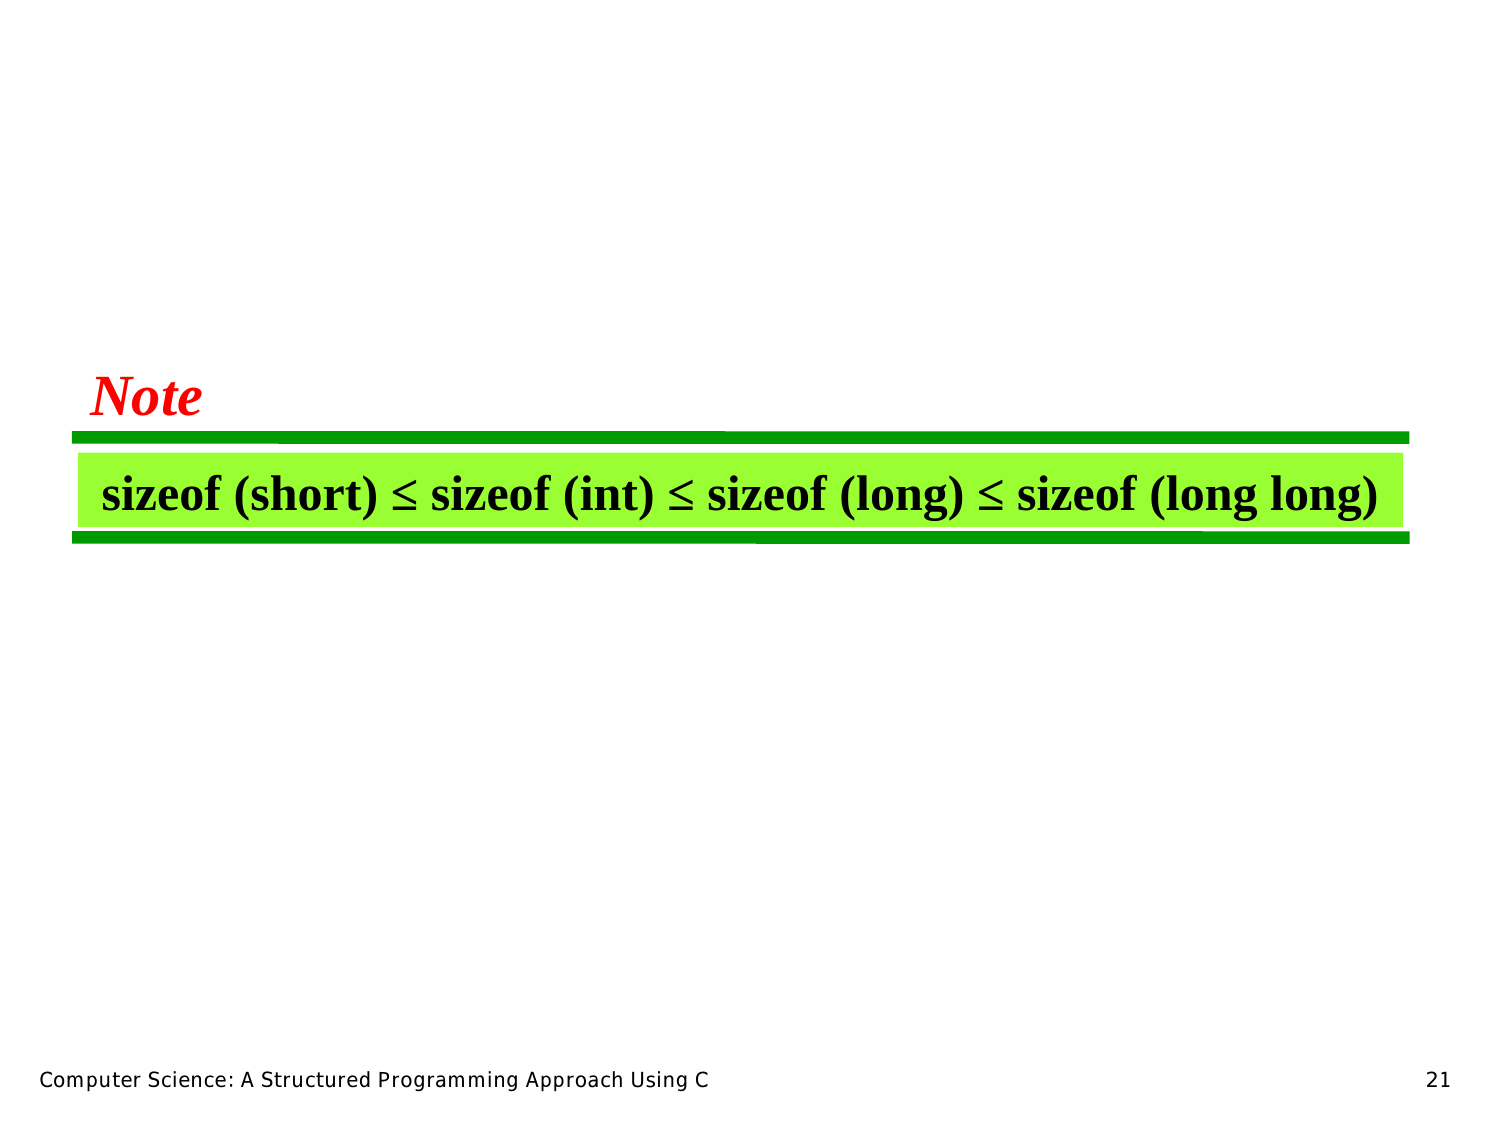

Note

sizeof (short) ≤ sizeof (int) ≤ sizeof (long) ≤ sizeof (long long)

Computer Science: A Structured Programming Approach Using C
21